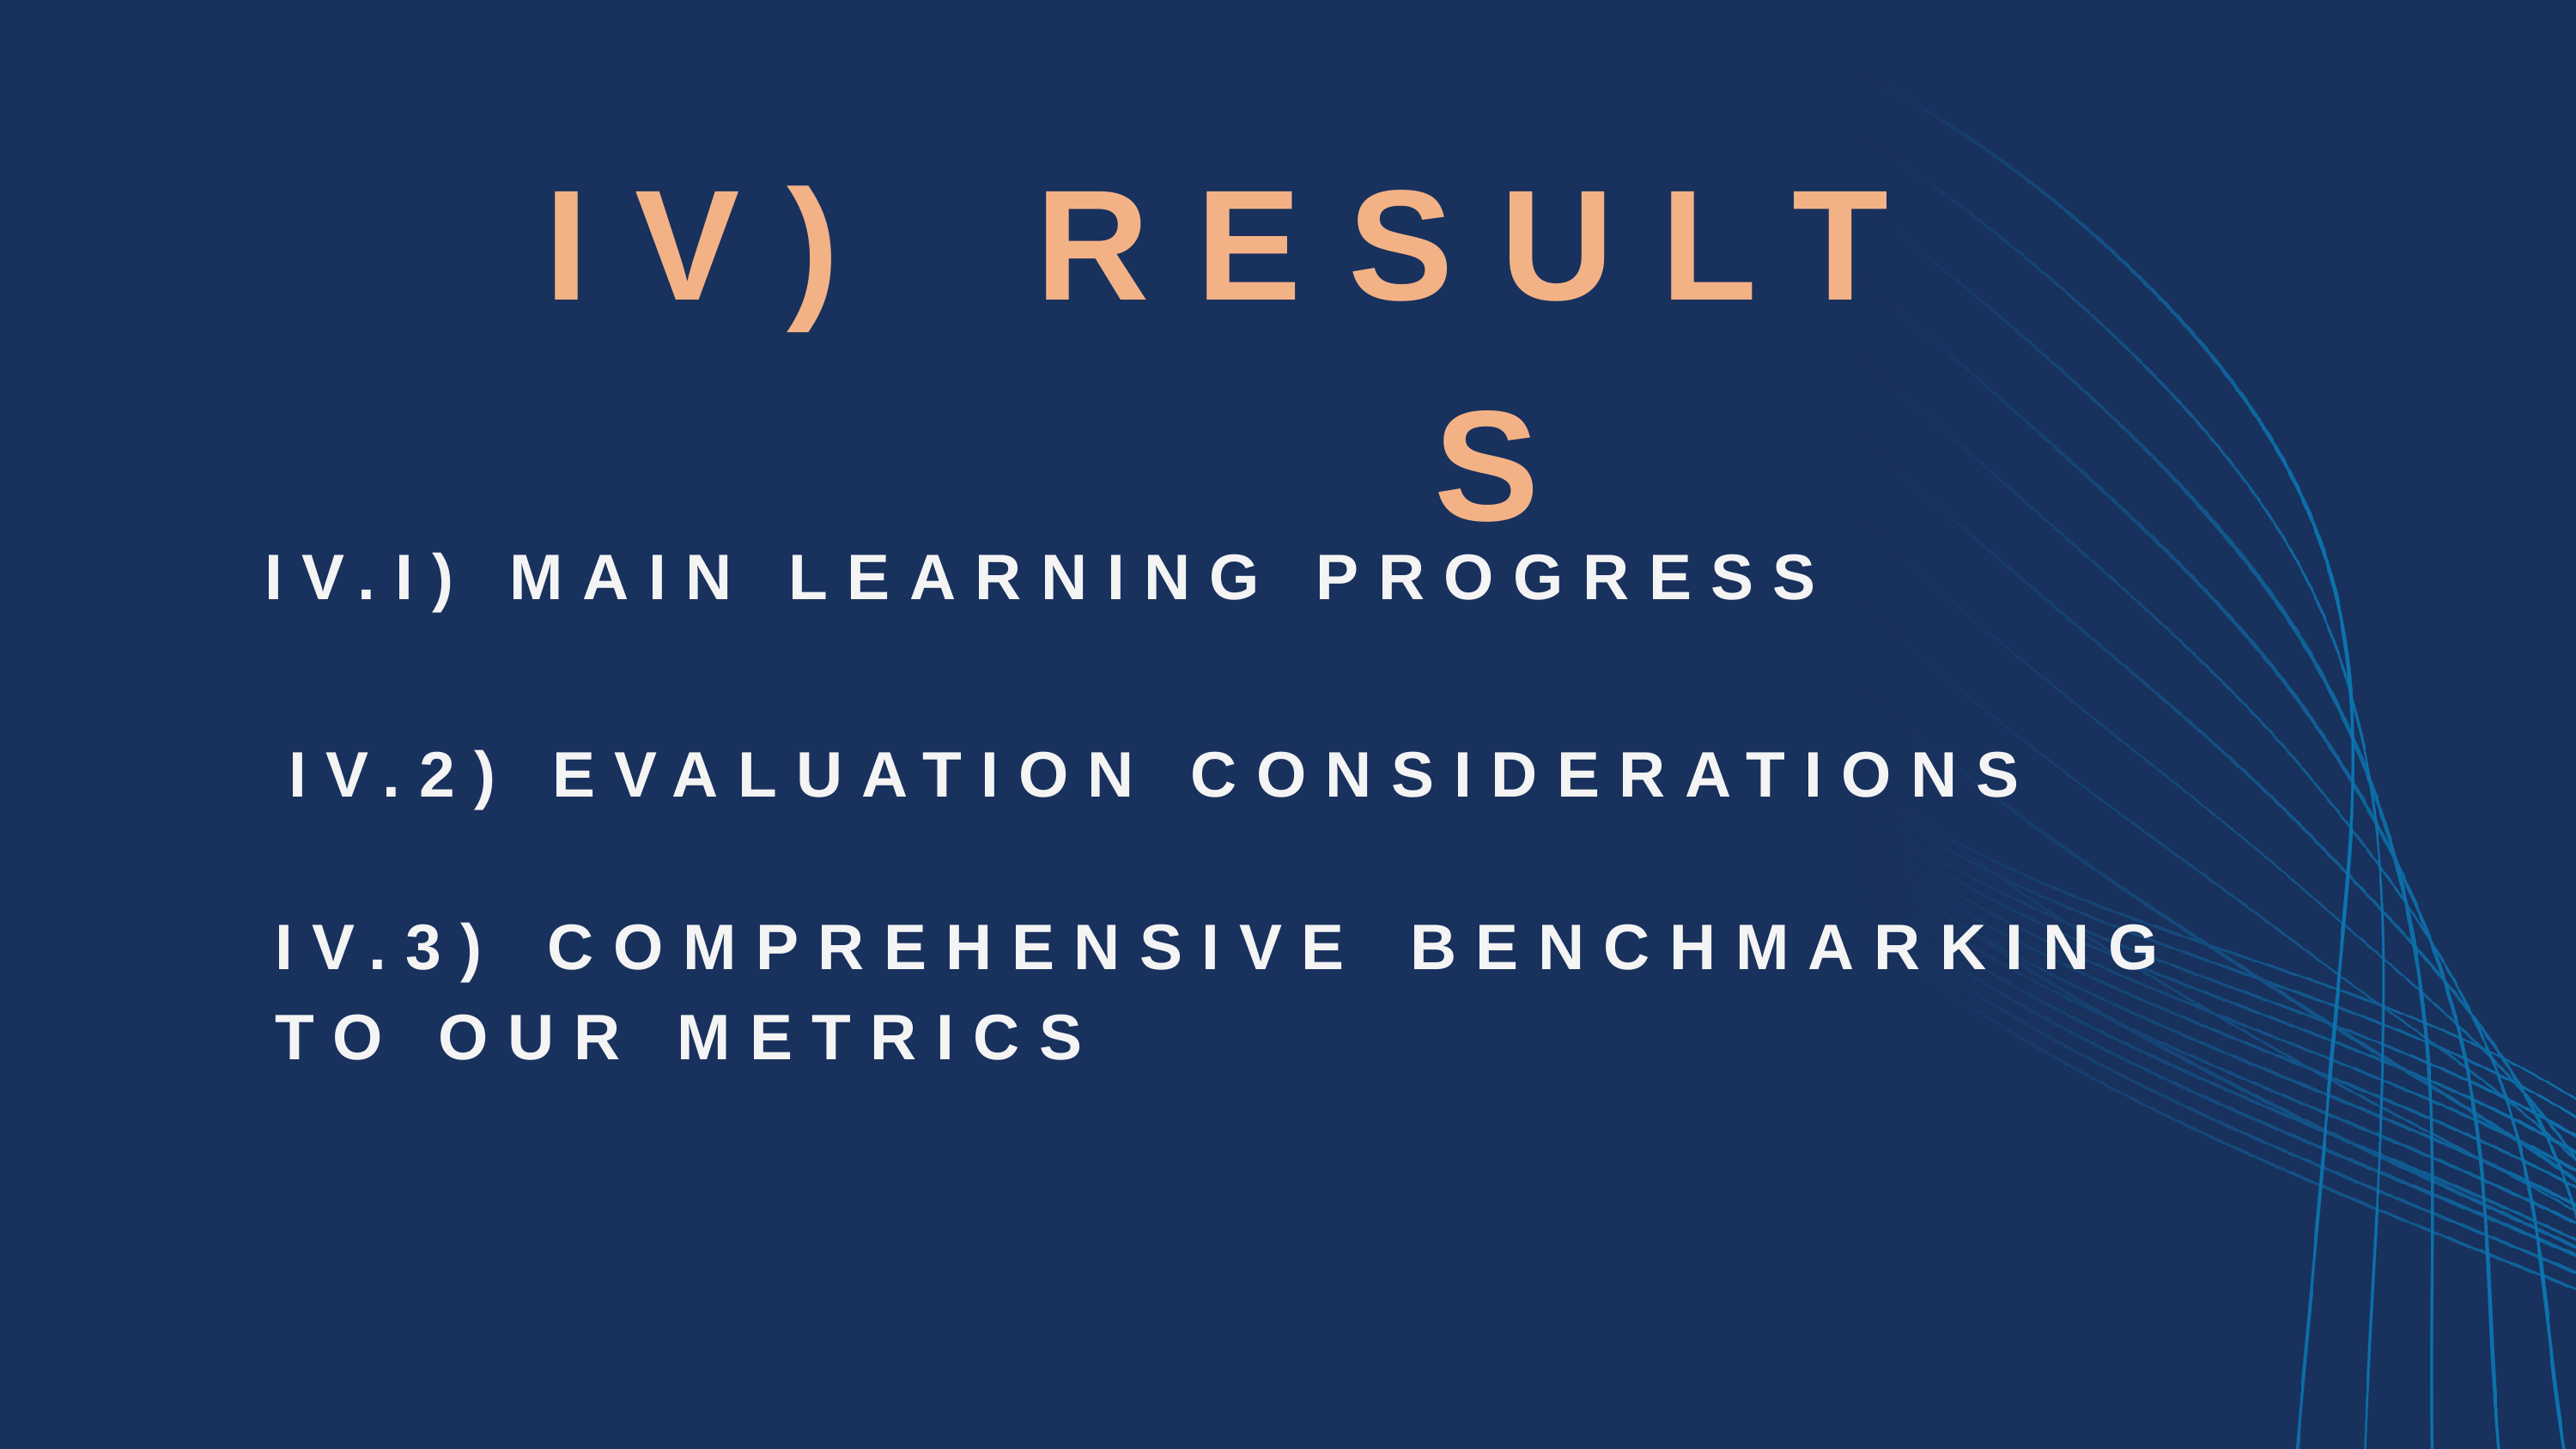

IV)
RESULTS
IV.I) MAIN LEARNING PROGRESS
IV.2) EVALUATION CONSIDERATIONS
IV.3) COMPREHENSIVE BENCHMARKING TO OUR METRICS